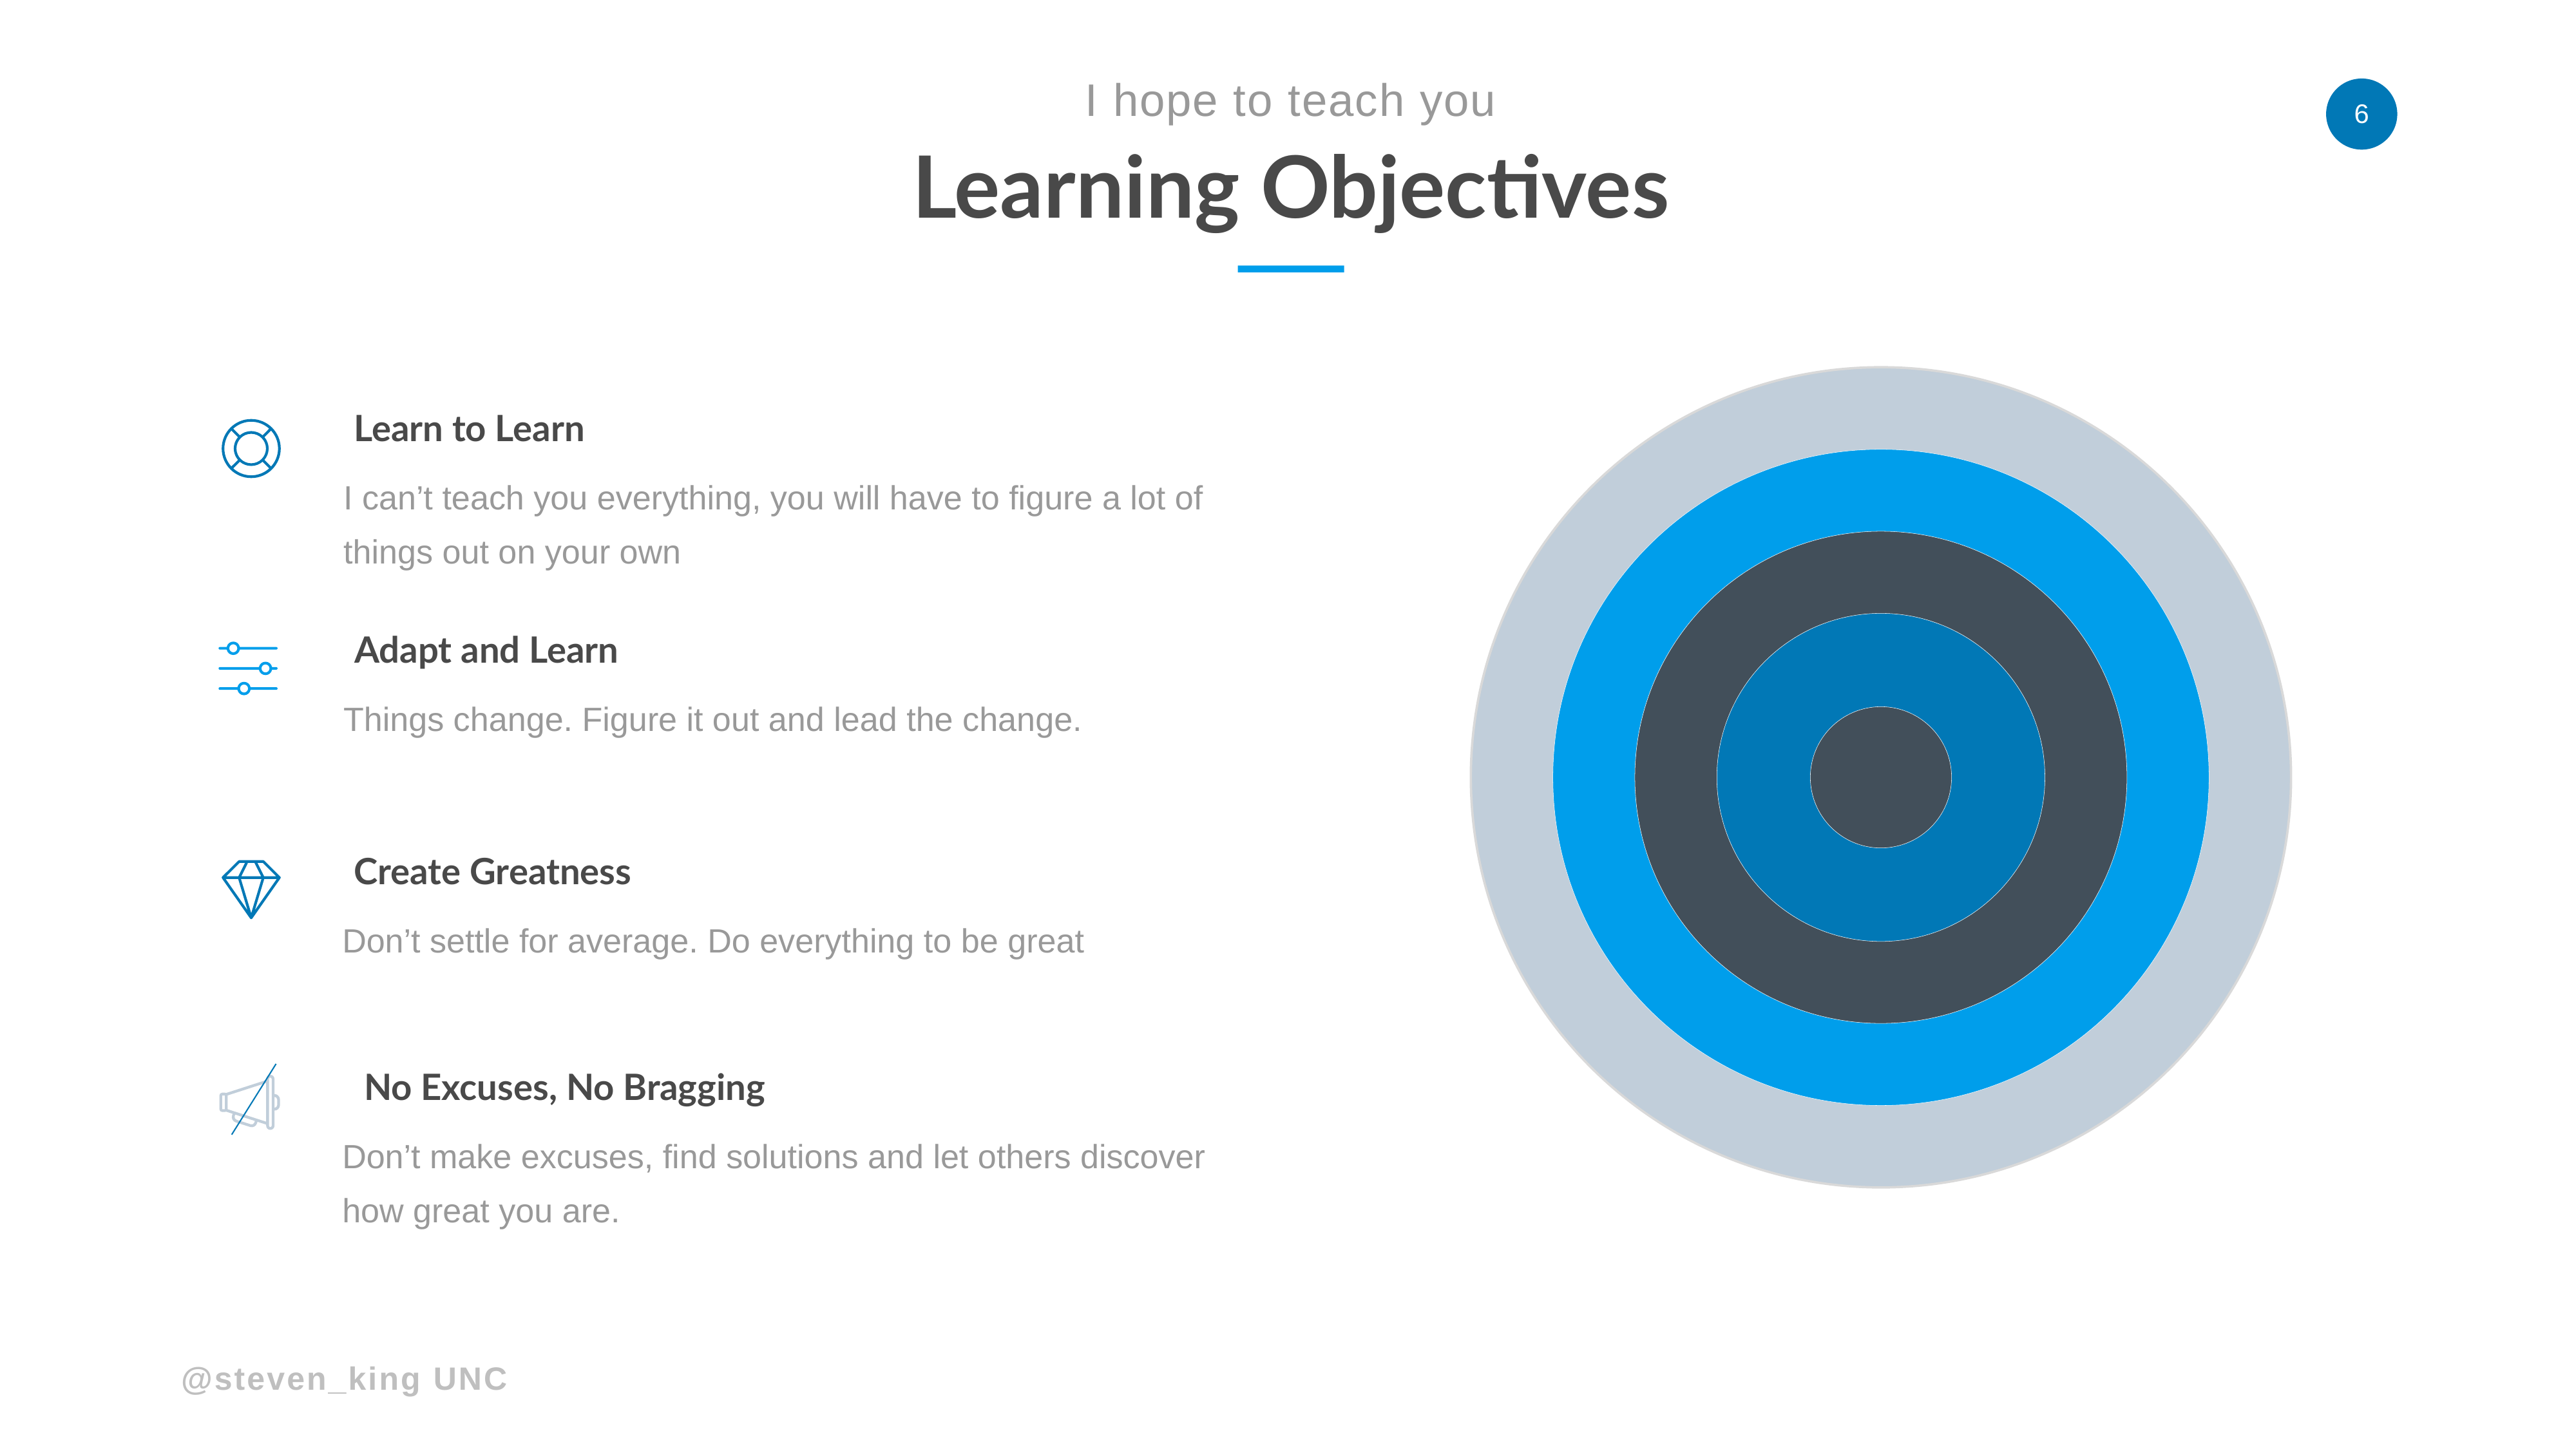

I hope to teach you
Learning Objectives

Learn to Learn

I can’t teach you everything, you will have to figure a lot of things out on your own

Adapt and Learn

Things change. Figure it out and lead the change.

Create Greatness

Don’t settle for average. Do everything to be great
No Excuses, No Bragging

Don’t make excuses, find solutions and let others discover how great you are.